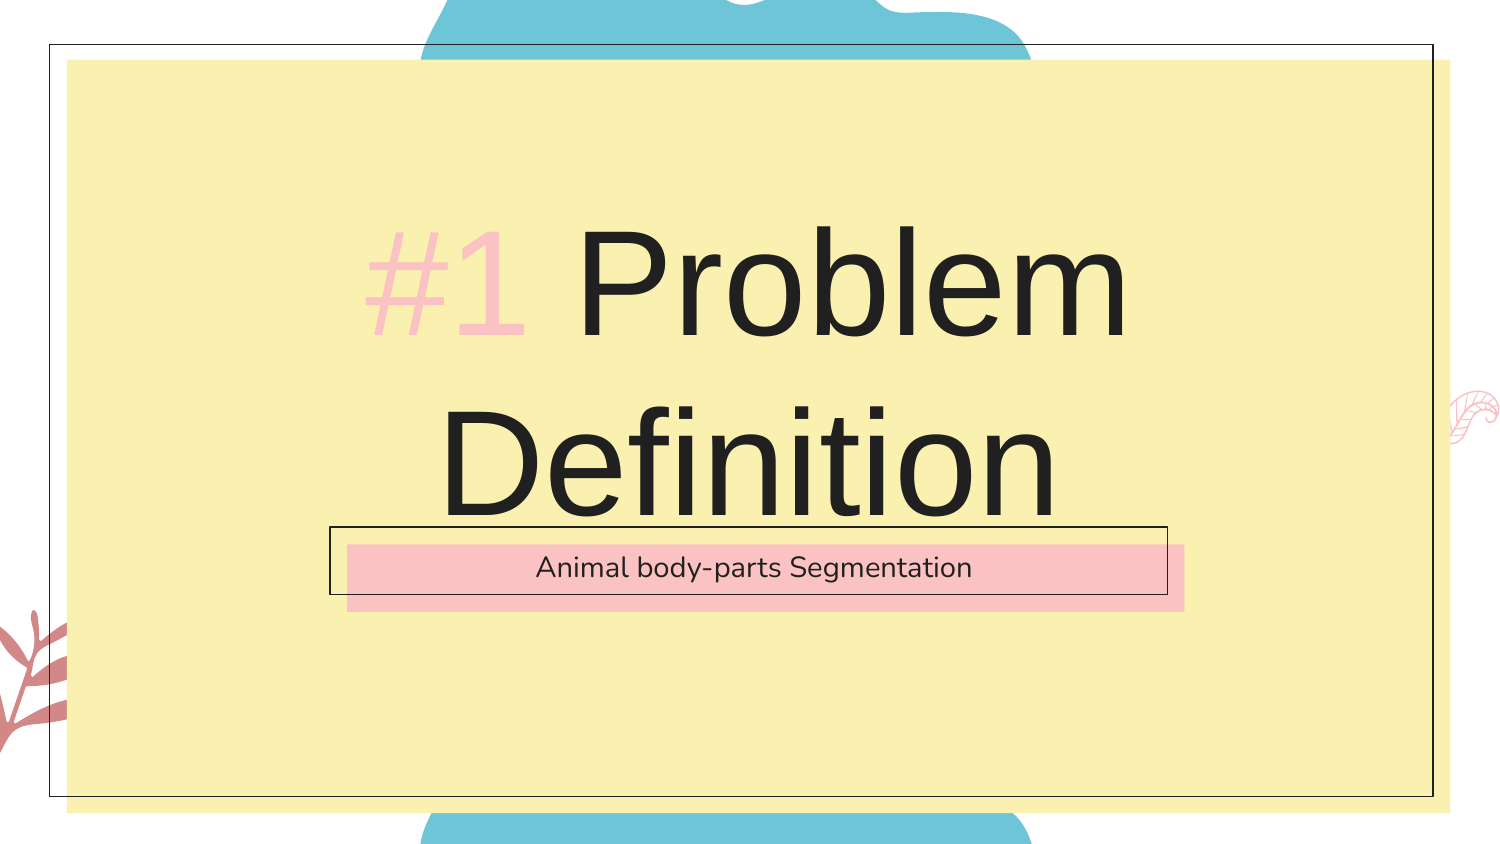

# #1 Problem Definition
Animal body-parts Segmentation